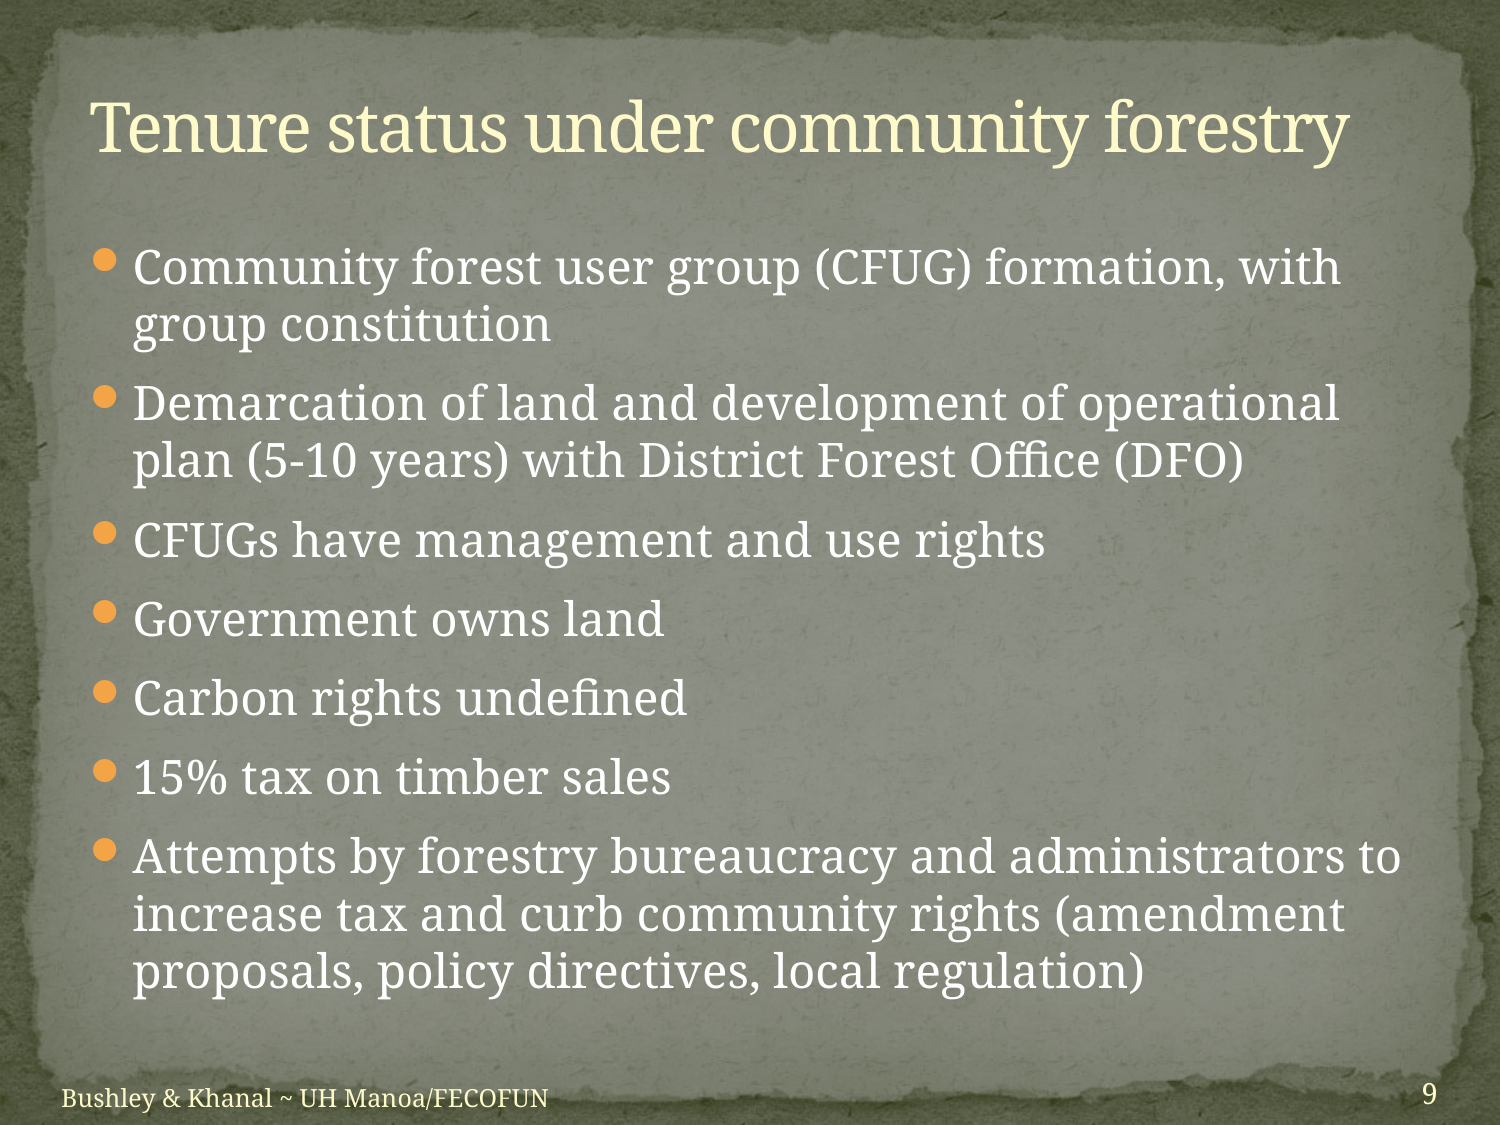

# Tenure status under community forestry
Community forest user group (CFUG) formation, with group constitution
Demarcation of land and development of operational plan (5-10 years) with District Forest Office (DFO)
CFUGs have management and use rights
Government owns land
Carbon rights undefined
15% tax on timber sales
Attempts by forestry bureaucracy and administrators to increase tax and curb community rights (amendment proposals, policy directives, local regulation)
9
Bushley & Khanal ~ UH Manoa/FECOFUN